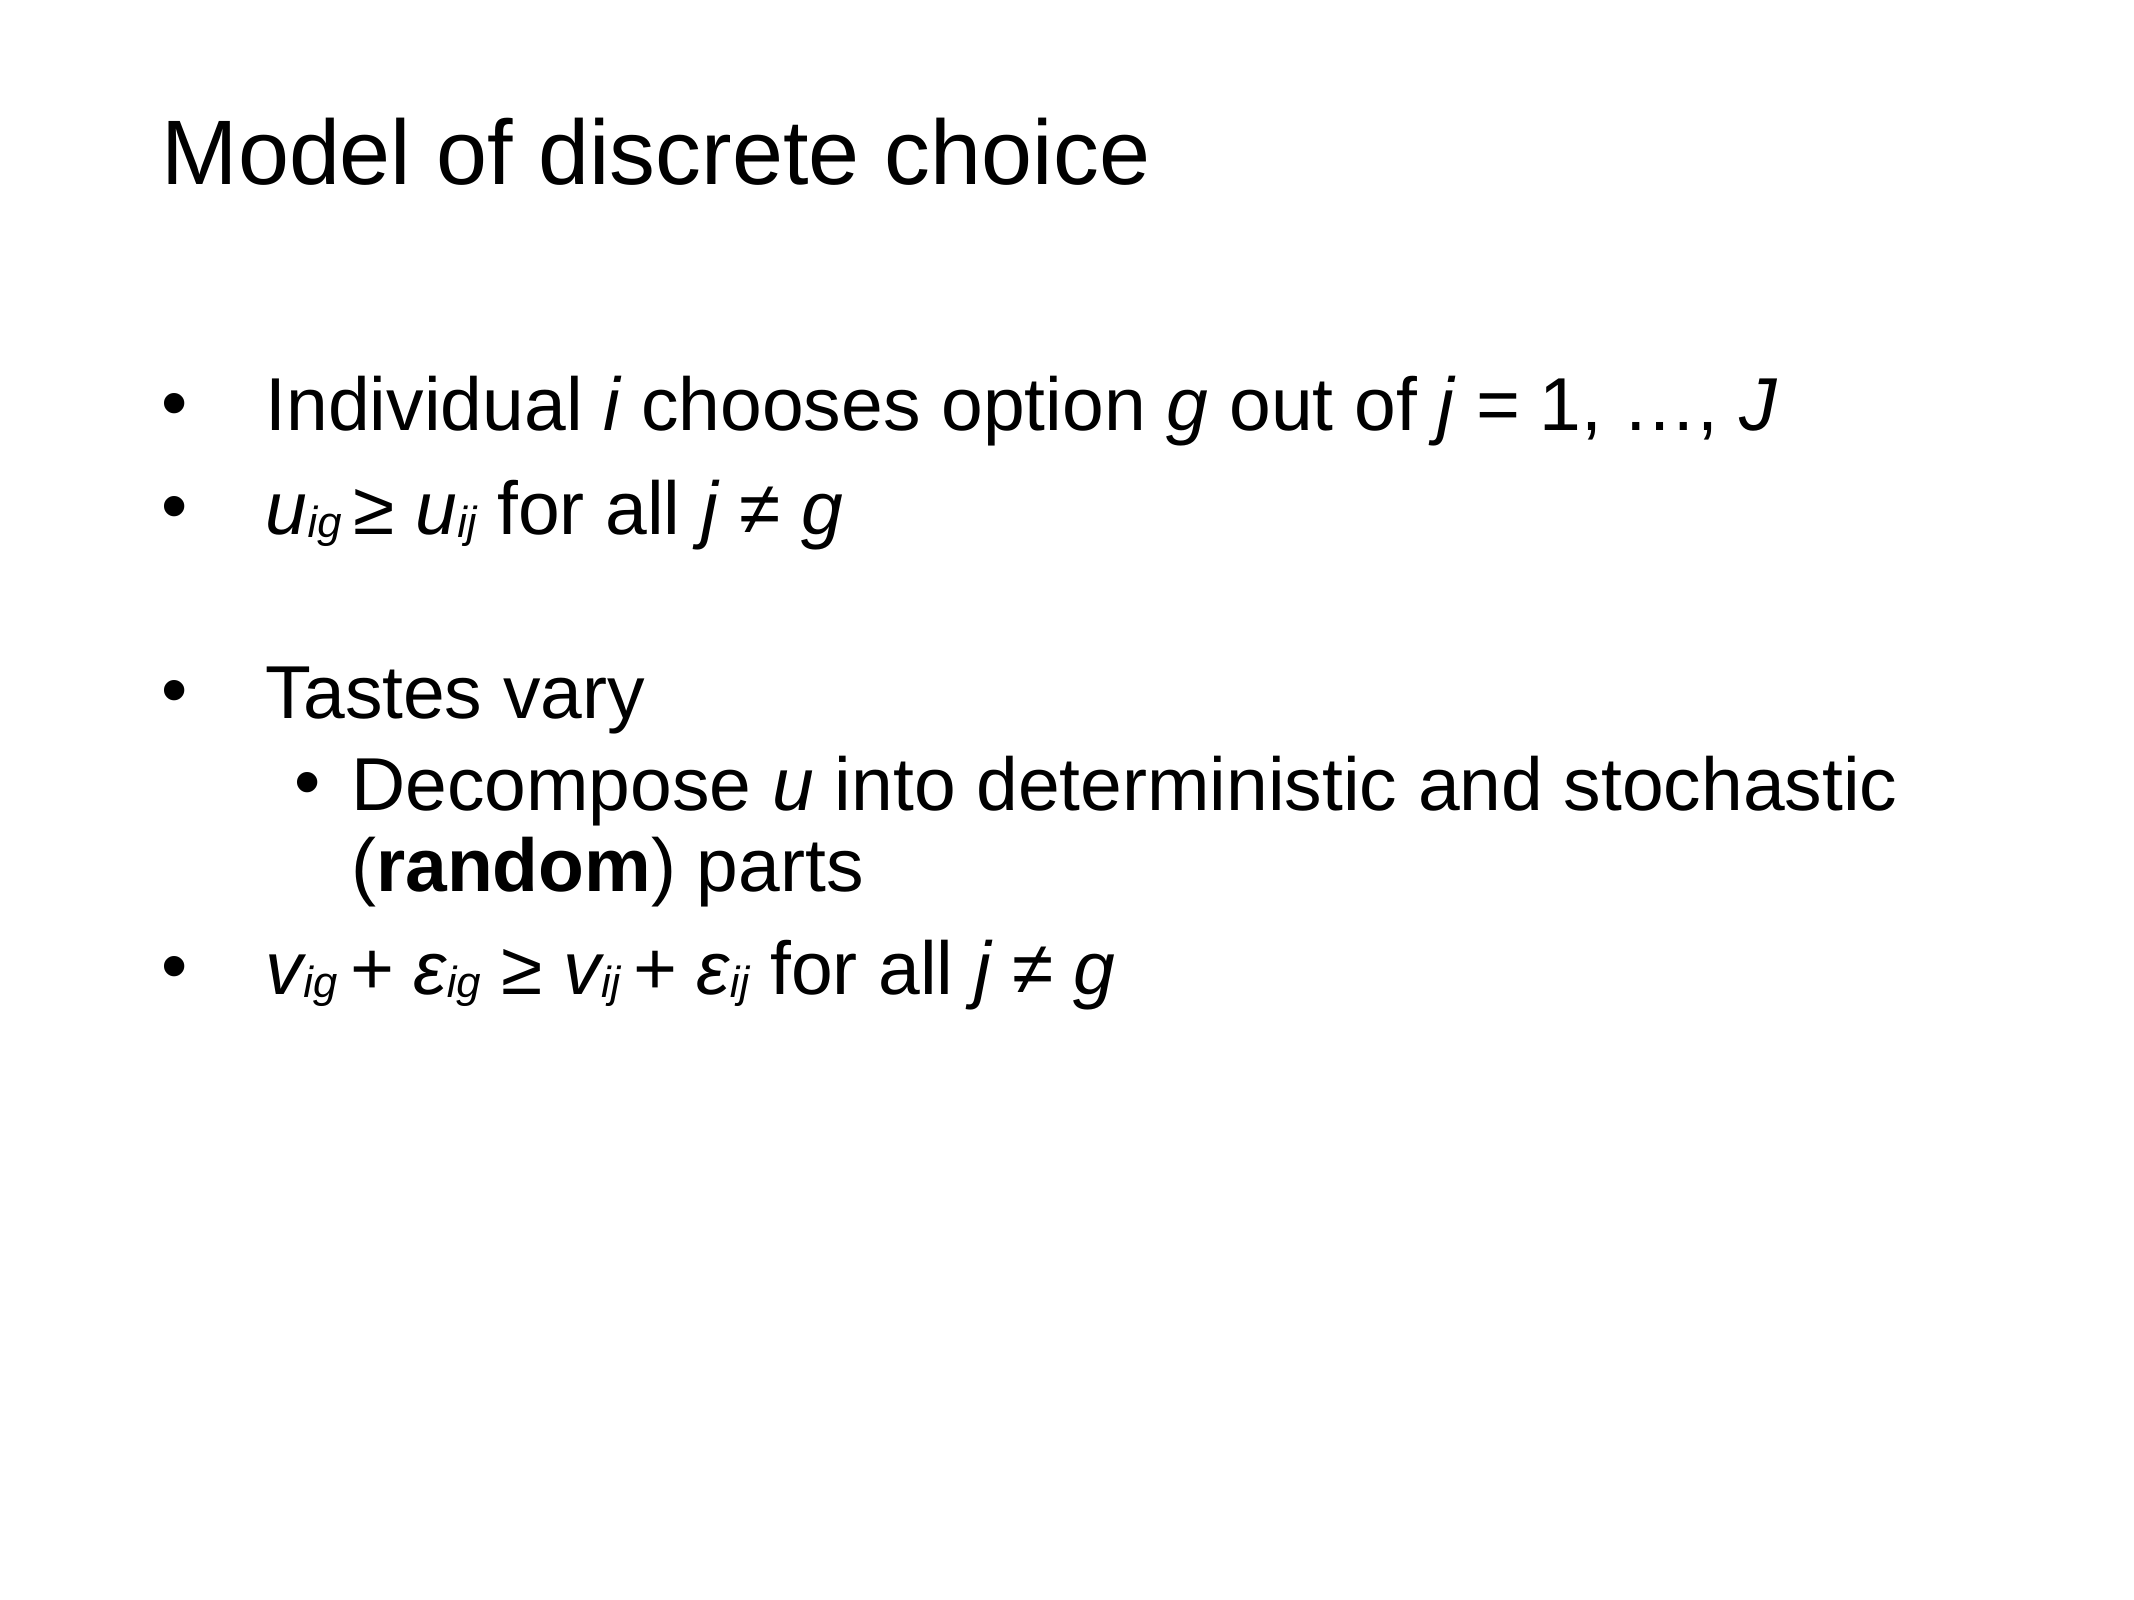

# Model of discrete choice
Individual i chooses option g out of j = 1, …, J
uig ≥ uij for all j ≠ g
Tastes vary
Decompose u into deterministic and stochastic (random) parts
vig + εig ≥ vij + εij for all j ≠ g